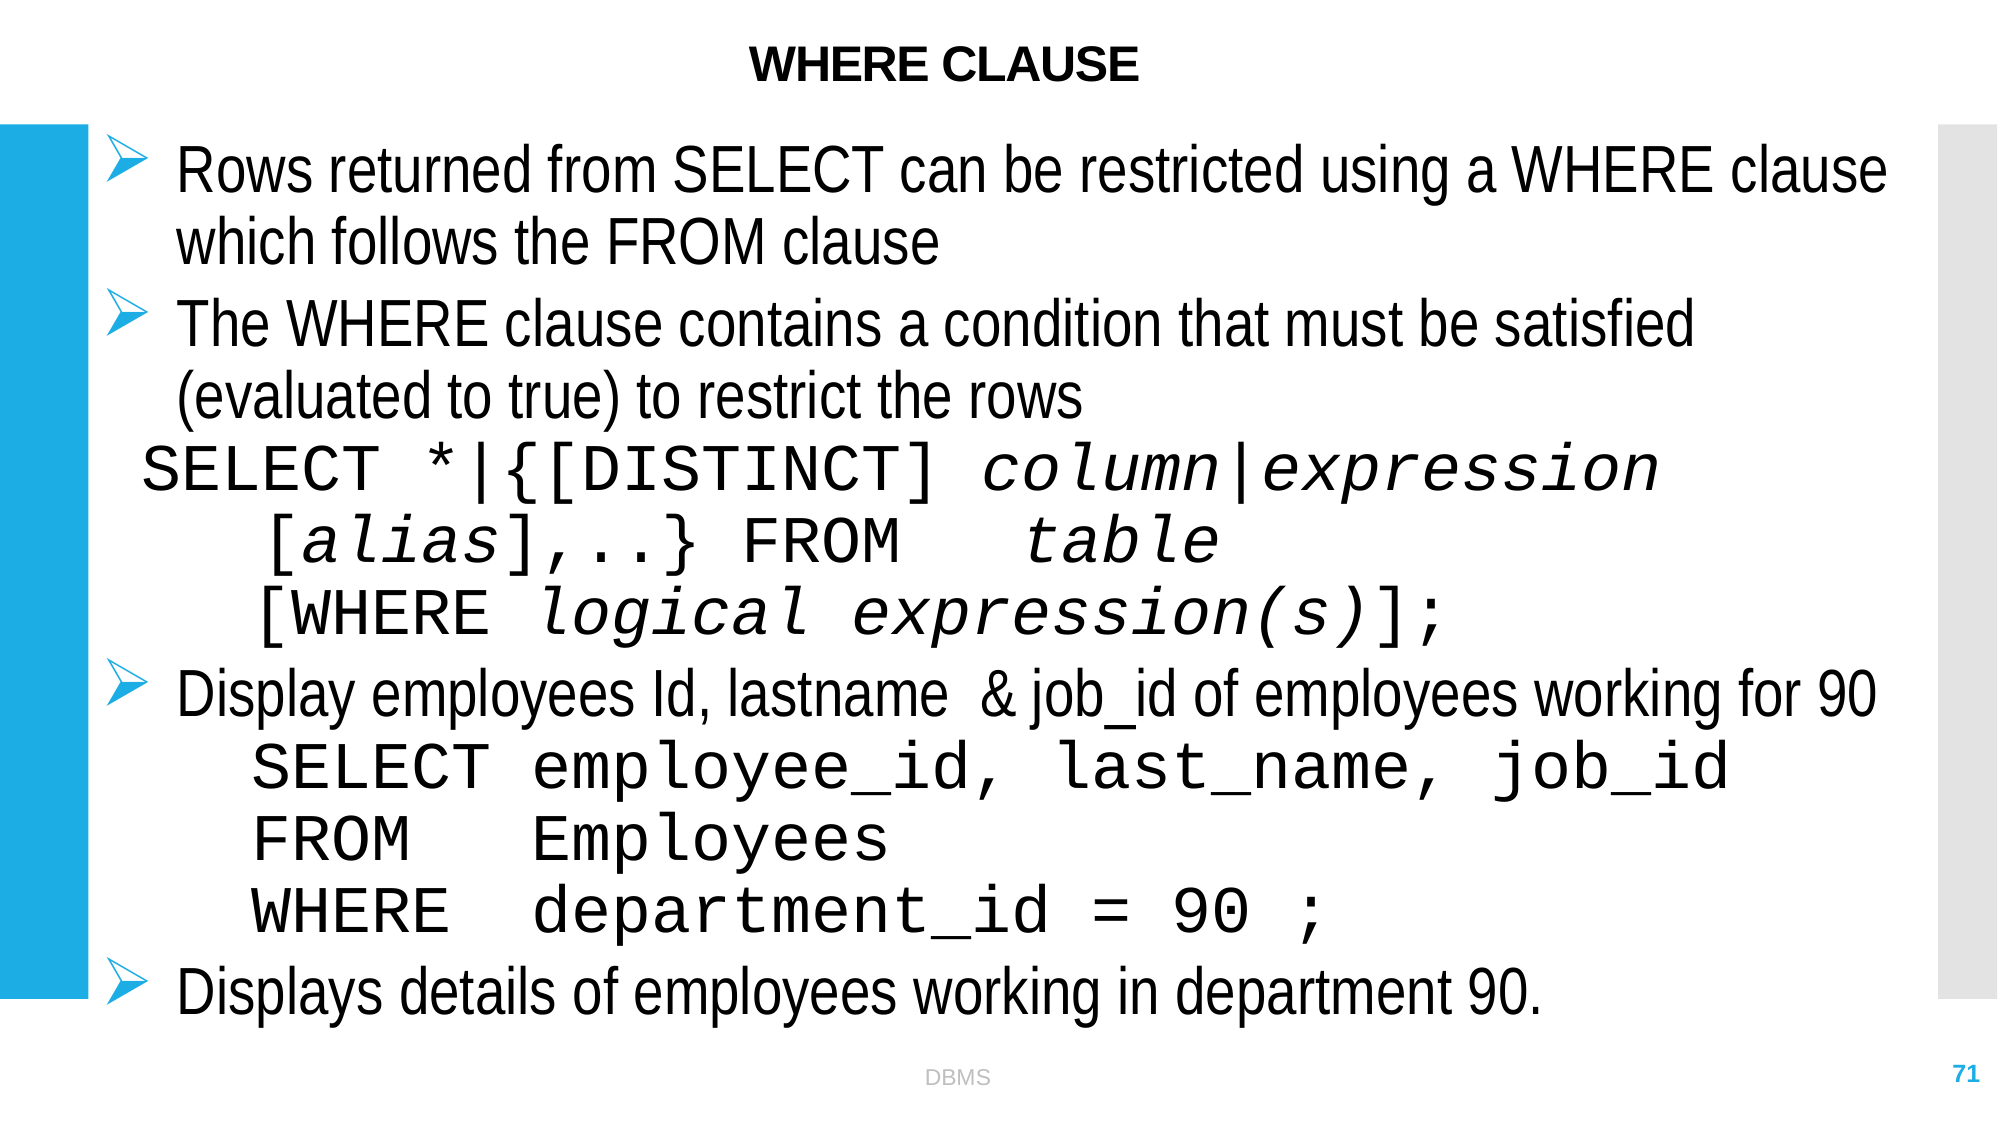

# WHERE CLAUSE
Rows returned from SELECT can be restricted using a WHERE clause which follows the FROM clause
The WHERE clause contains a condition that must be satisfied (evaluated to true) to restrict the rows
 SELECT *|{[DISTINCT] column|expression
    [alias],..} FROM   table
	[WHERE logical expression(s)];
Display employees Id, lastname  & job_id of employees working for 90
	SELECT employee_id, last_name, job_id
	FROM   Employees
	WHERE  department_id = 90 ;
Displays details of employees working in department 90.
71
DBMS